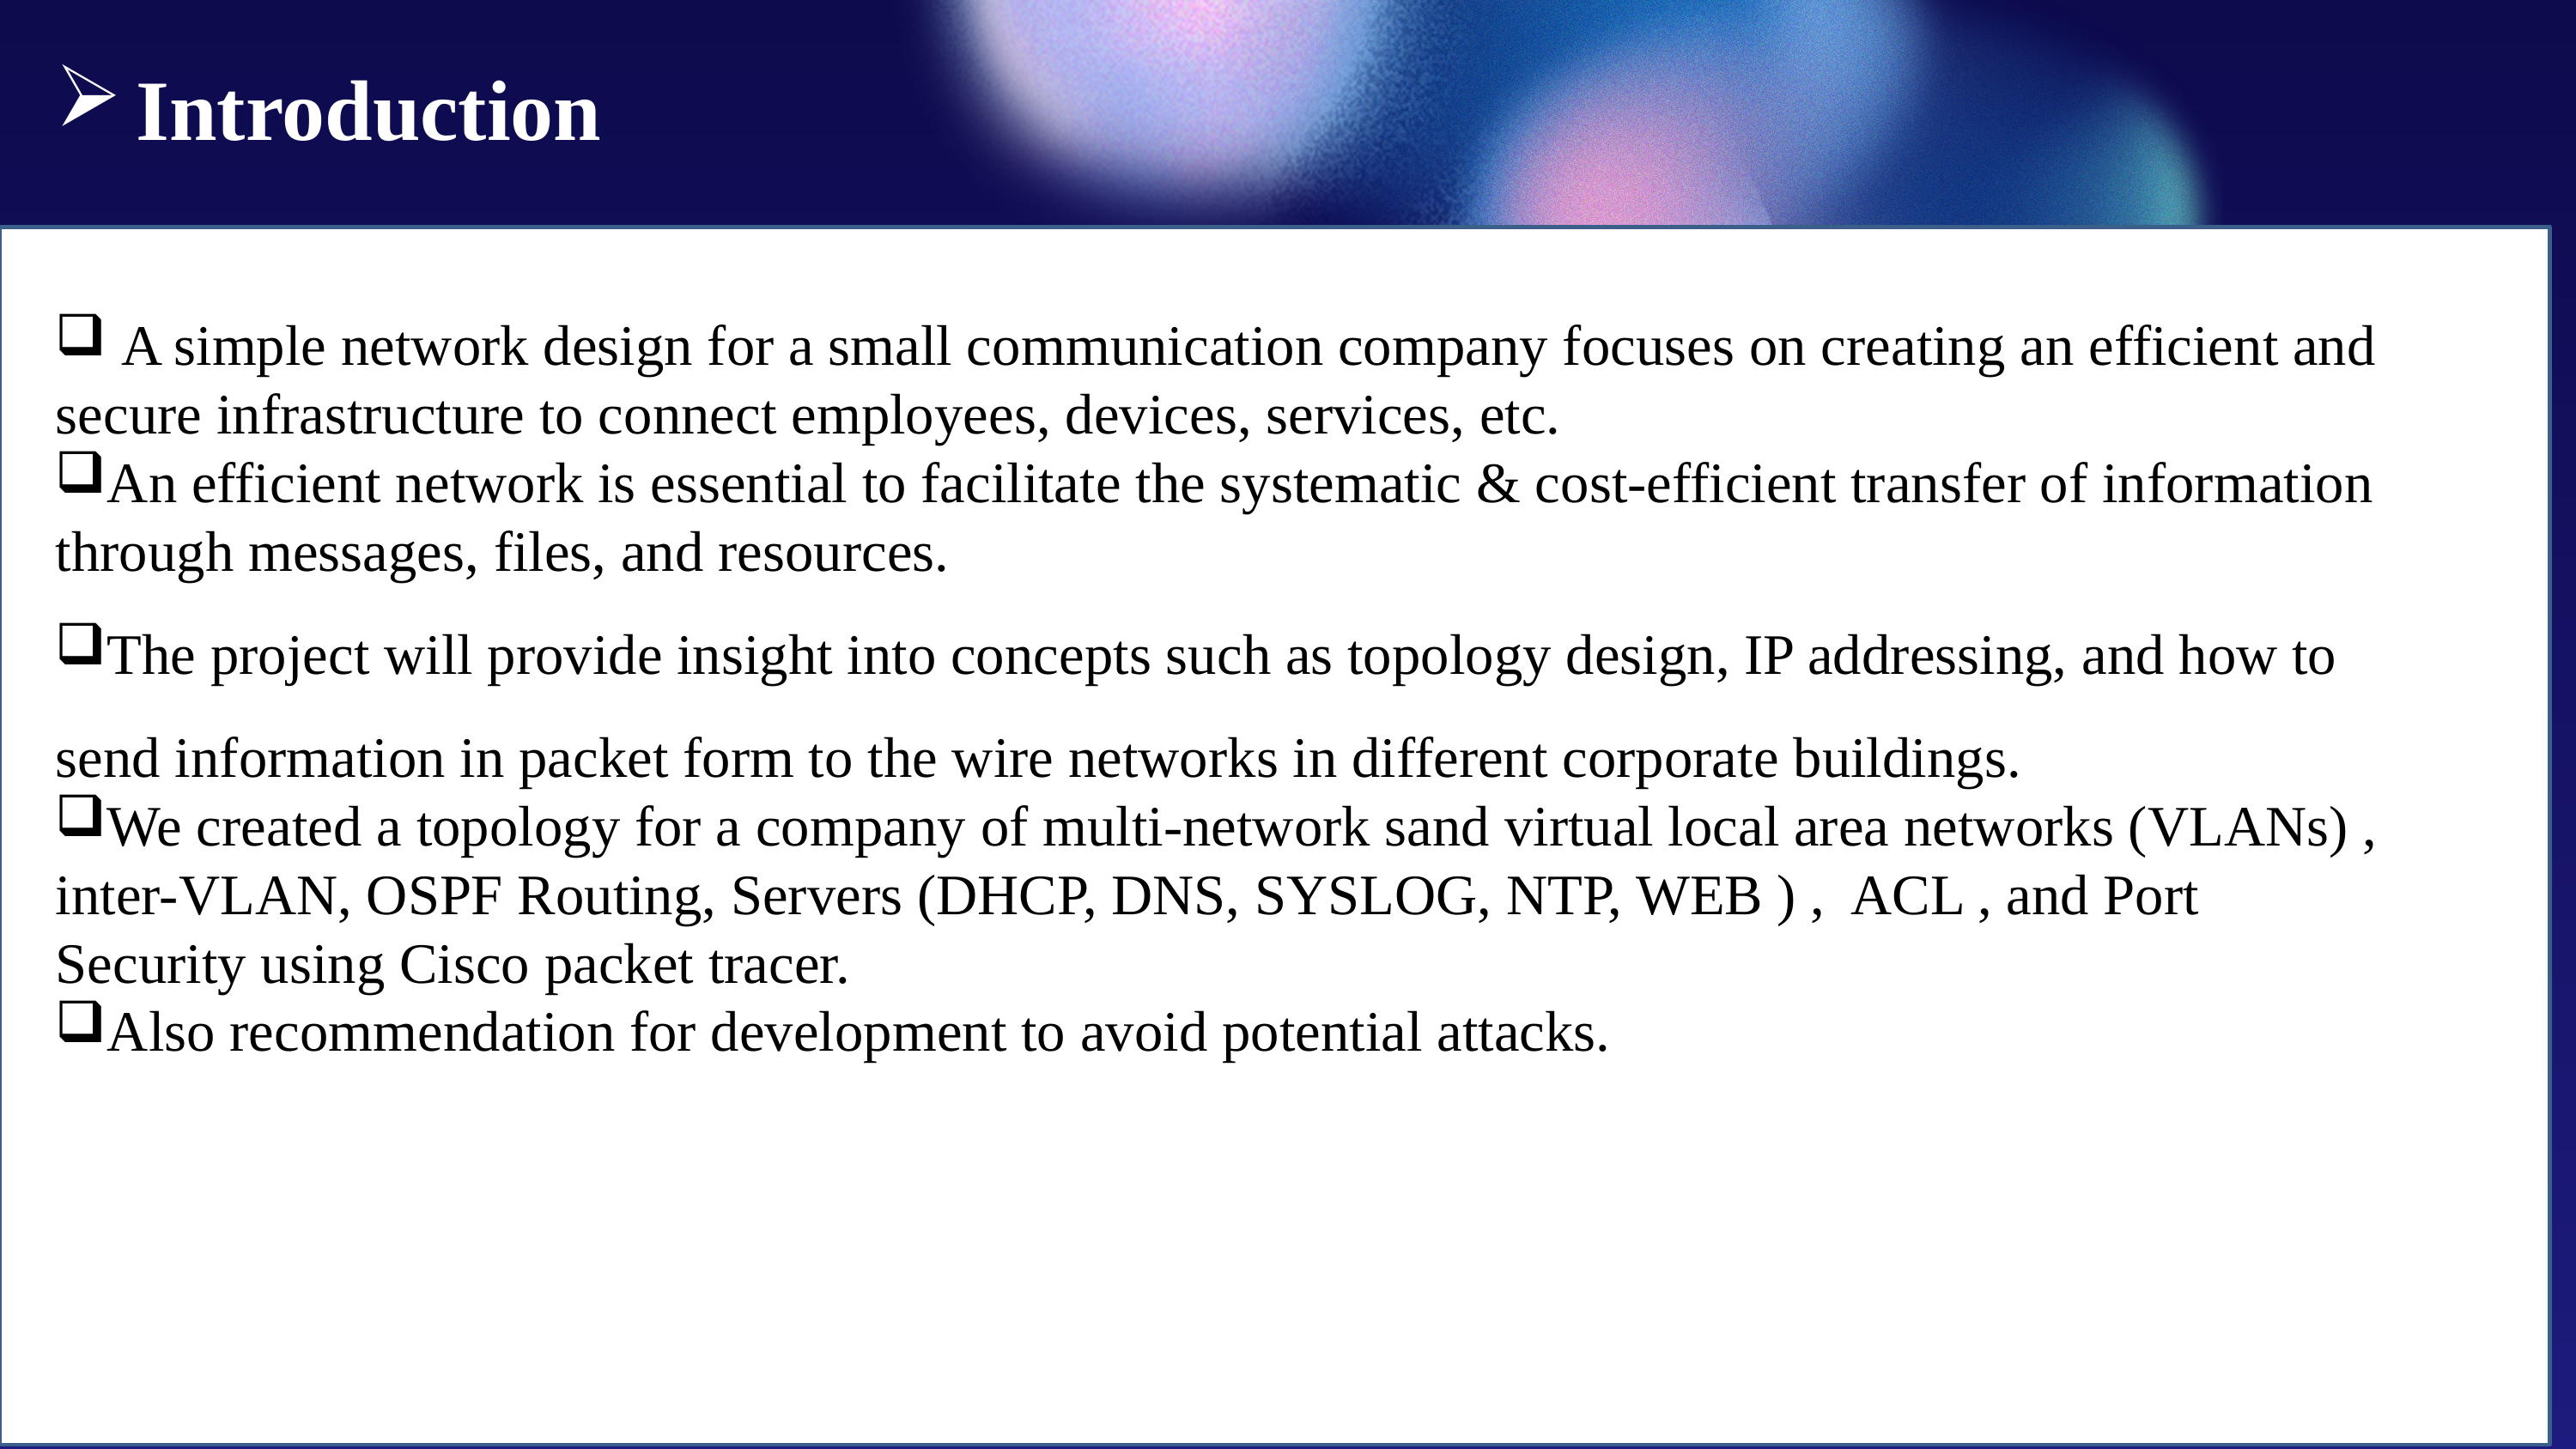

Introduction

 A simple network design for a small communication company focuses on creating an efficient and secure infrastructure to connect employees, devices, services, etc.
An efficient network is essential to facilitate the systematic & cost-efficient transfer of information through messages, files, and resources.
The project will provide insight into concepts such as topology design, IP addressing, and how to send information in packet form to the wire networks in different corporate buildings.
We created a topology for a company of multi-network sand virtual local area networks (VLANs) , inter-VLAN, OSPF Routing, Servers (DHCP, DNS, SYSLOG, NTP, WEB ) ,  ACL , and Port Security using Cisco packet tracer.
Also recommendation for development to avoid potential attacks.